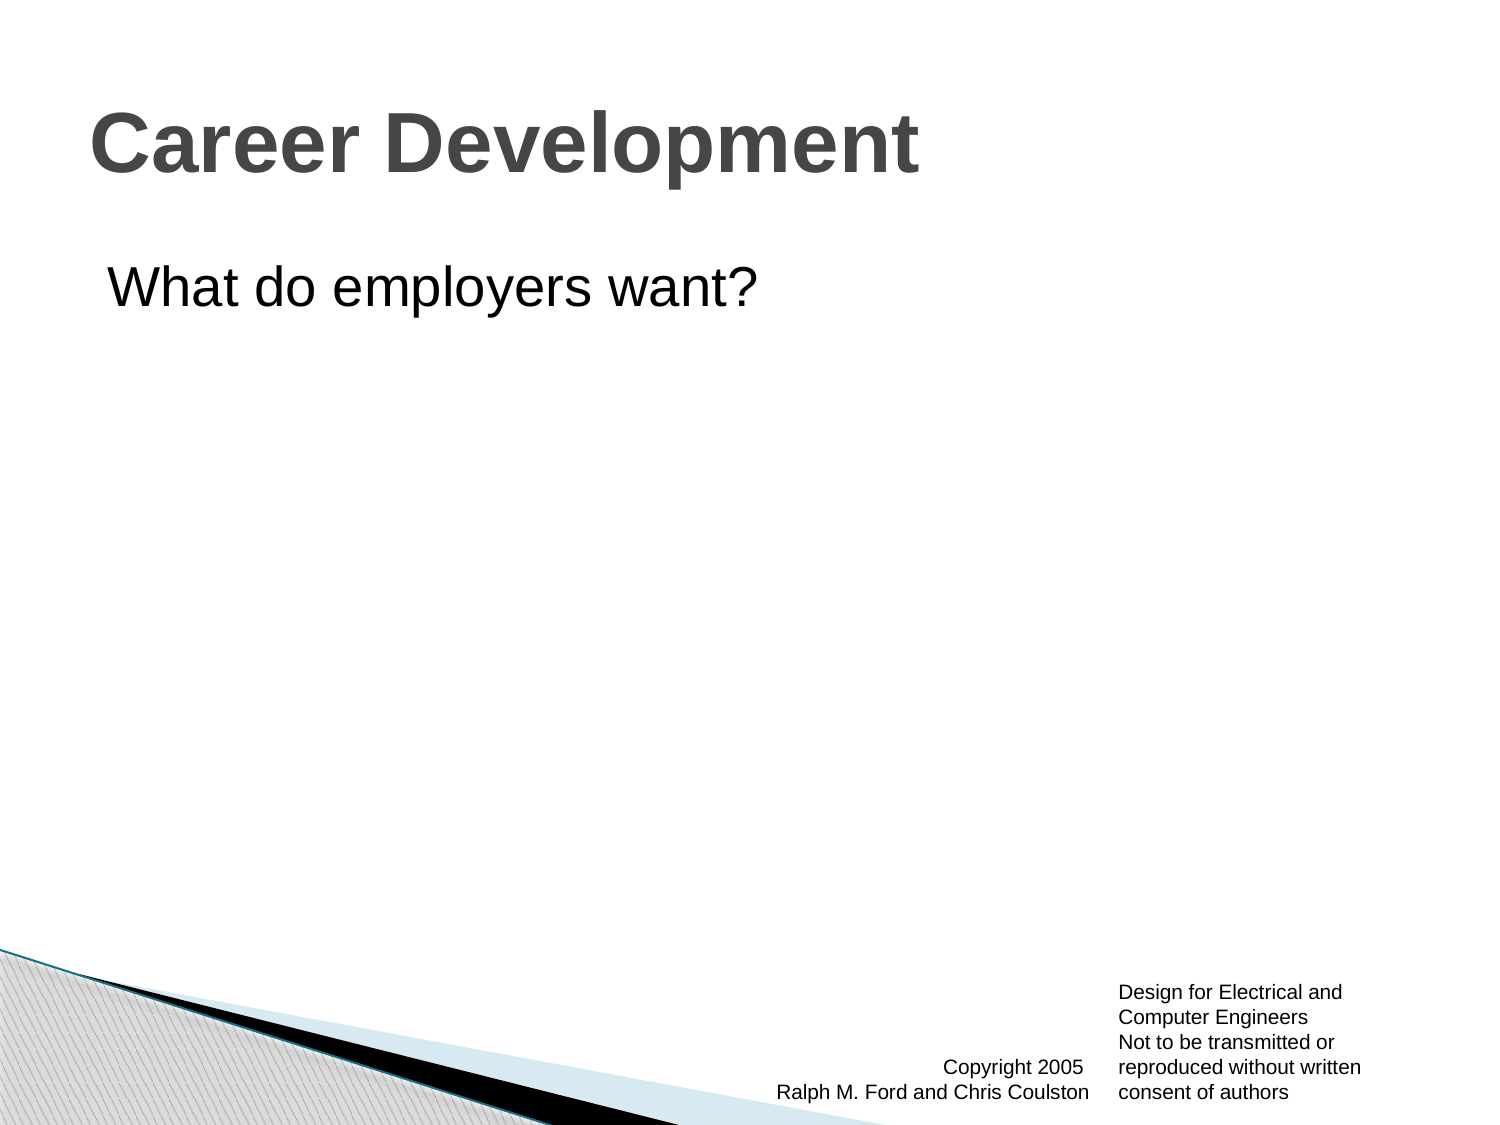

# Career Development
What do employers want?
Copyright 2005
Ralph M. Ford and Chris Coulston

Design for Electrical and Computer Engineers
Not to be transmitted or reproduced without written consent of authors